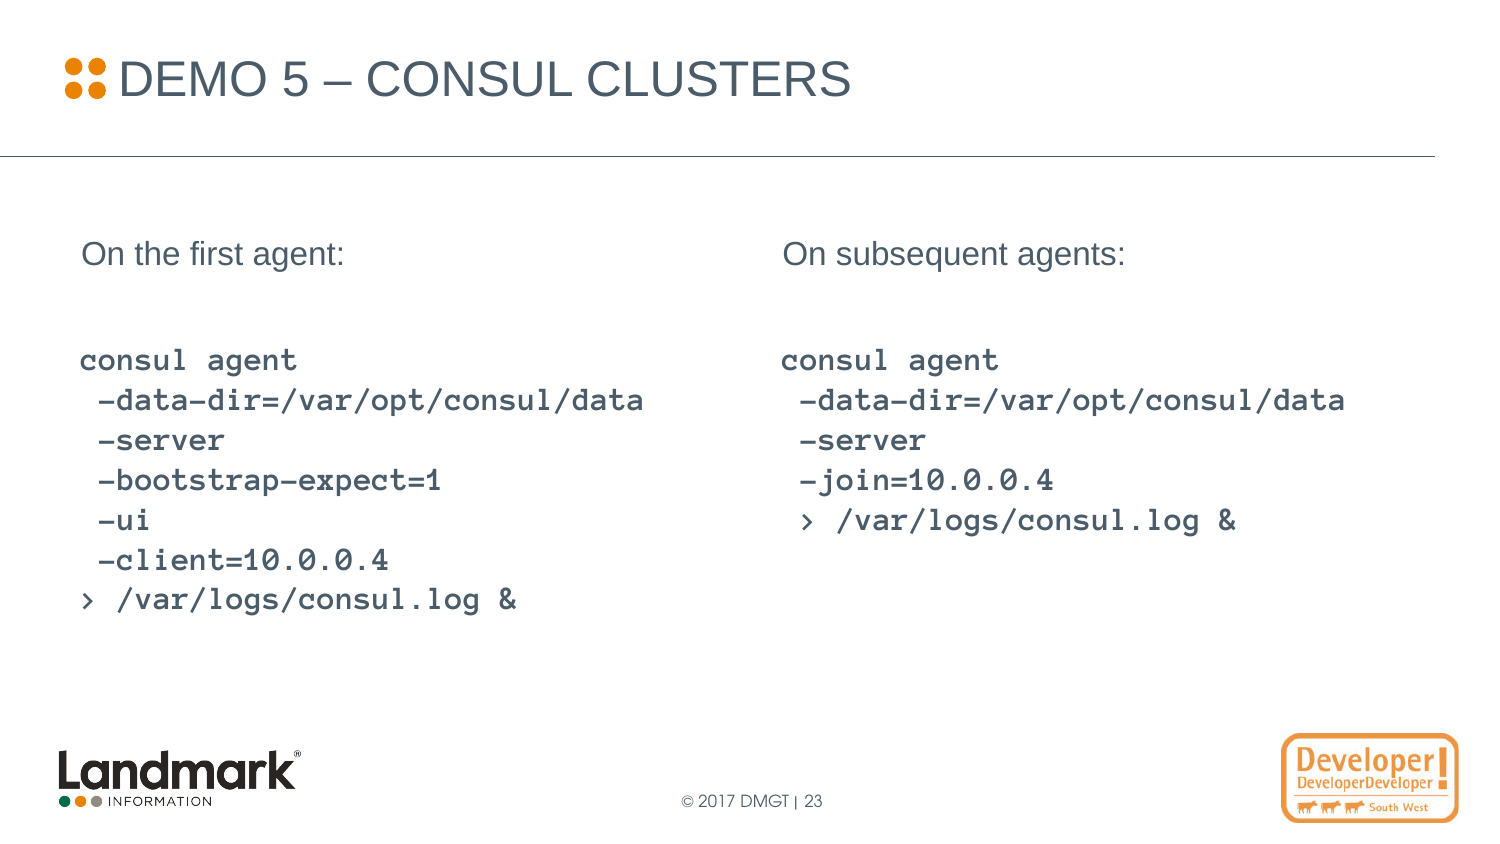

# Demo 5 – Consul Clusters
On the first agent:

consul agent
 -data-dir=/var/opt/consul/data
 -server
 -bootstrap-expect=1
 -ui
 -client=10.0.0.4
> /var/logs/consul.log &
On subsequent agents:

consul agent
 -data-dir=/var/opt/consul/data
 -server
 -join=10.0.0.4
 > /var/logs/consul.log &